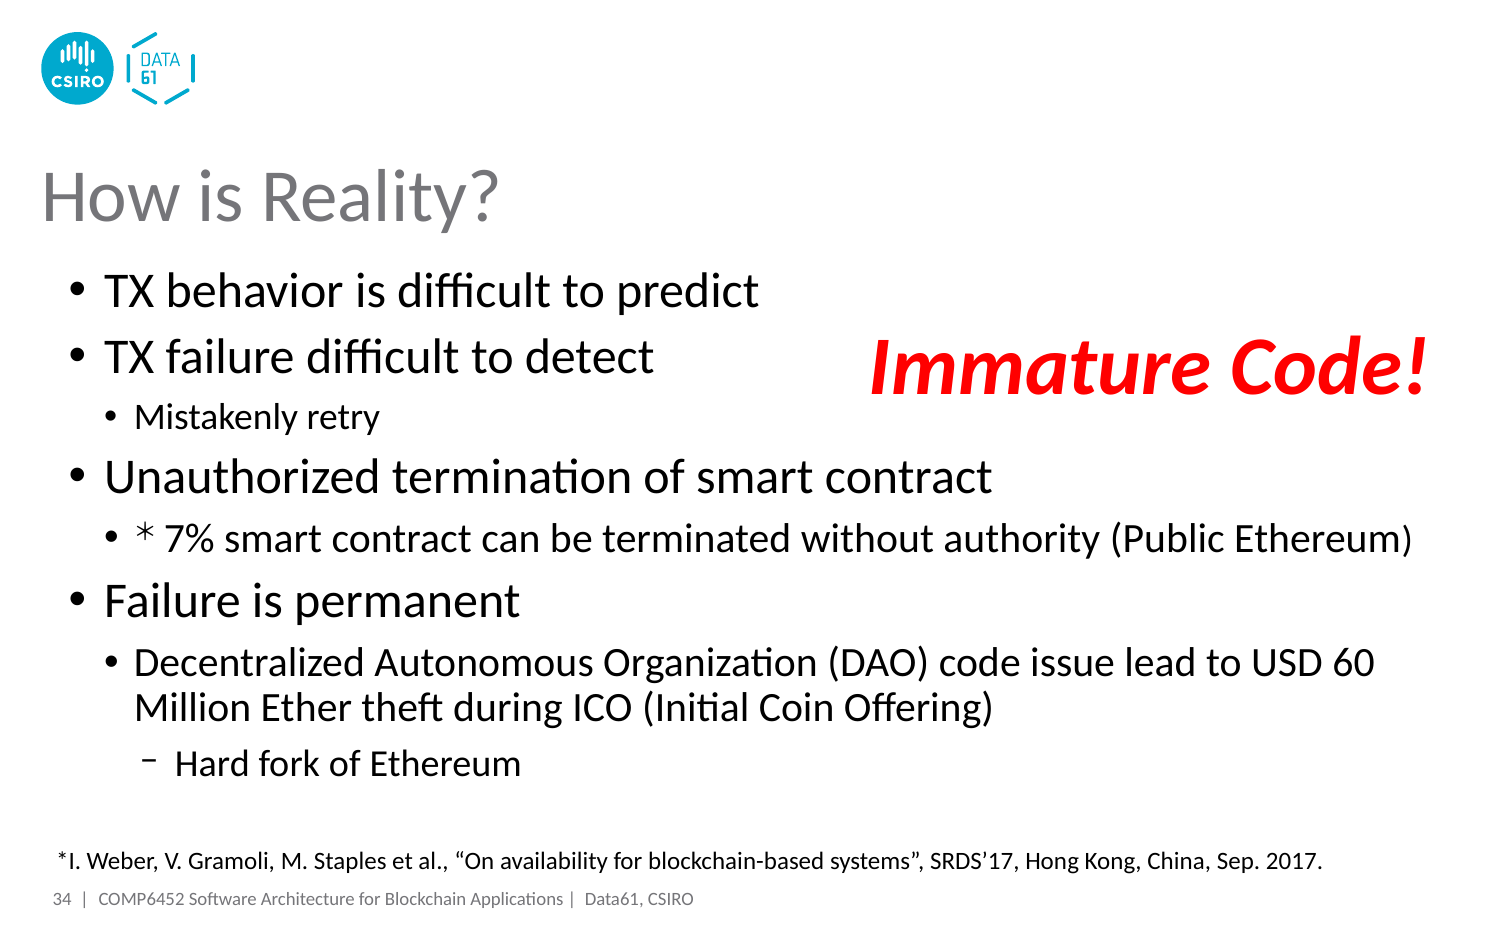

# How is Reality?
TX behavior is difficult to predict
TX failure difficult to detect
Mistakenly retry
Unauthorized termination of smart contract
＊7% smart contract can be terminated without authority (Public Ethereum)
Failure is permanent
Decentralized Autonomous Organization (DAO) code issue lead to USD 60 Million Ether theft during ICO (Initial Coin Offering)
Hard fork of Ethereum
Immature Code!
*I. Weber, V. Gramoli, M. Staples et al., “On availability for blockchain-based systems”, SRDS’17, Hong Kong, China, Sep. 2017.
34  |
COMP6452 Software Architecture for Blockchain Applications |  Data61, CSIRO